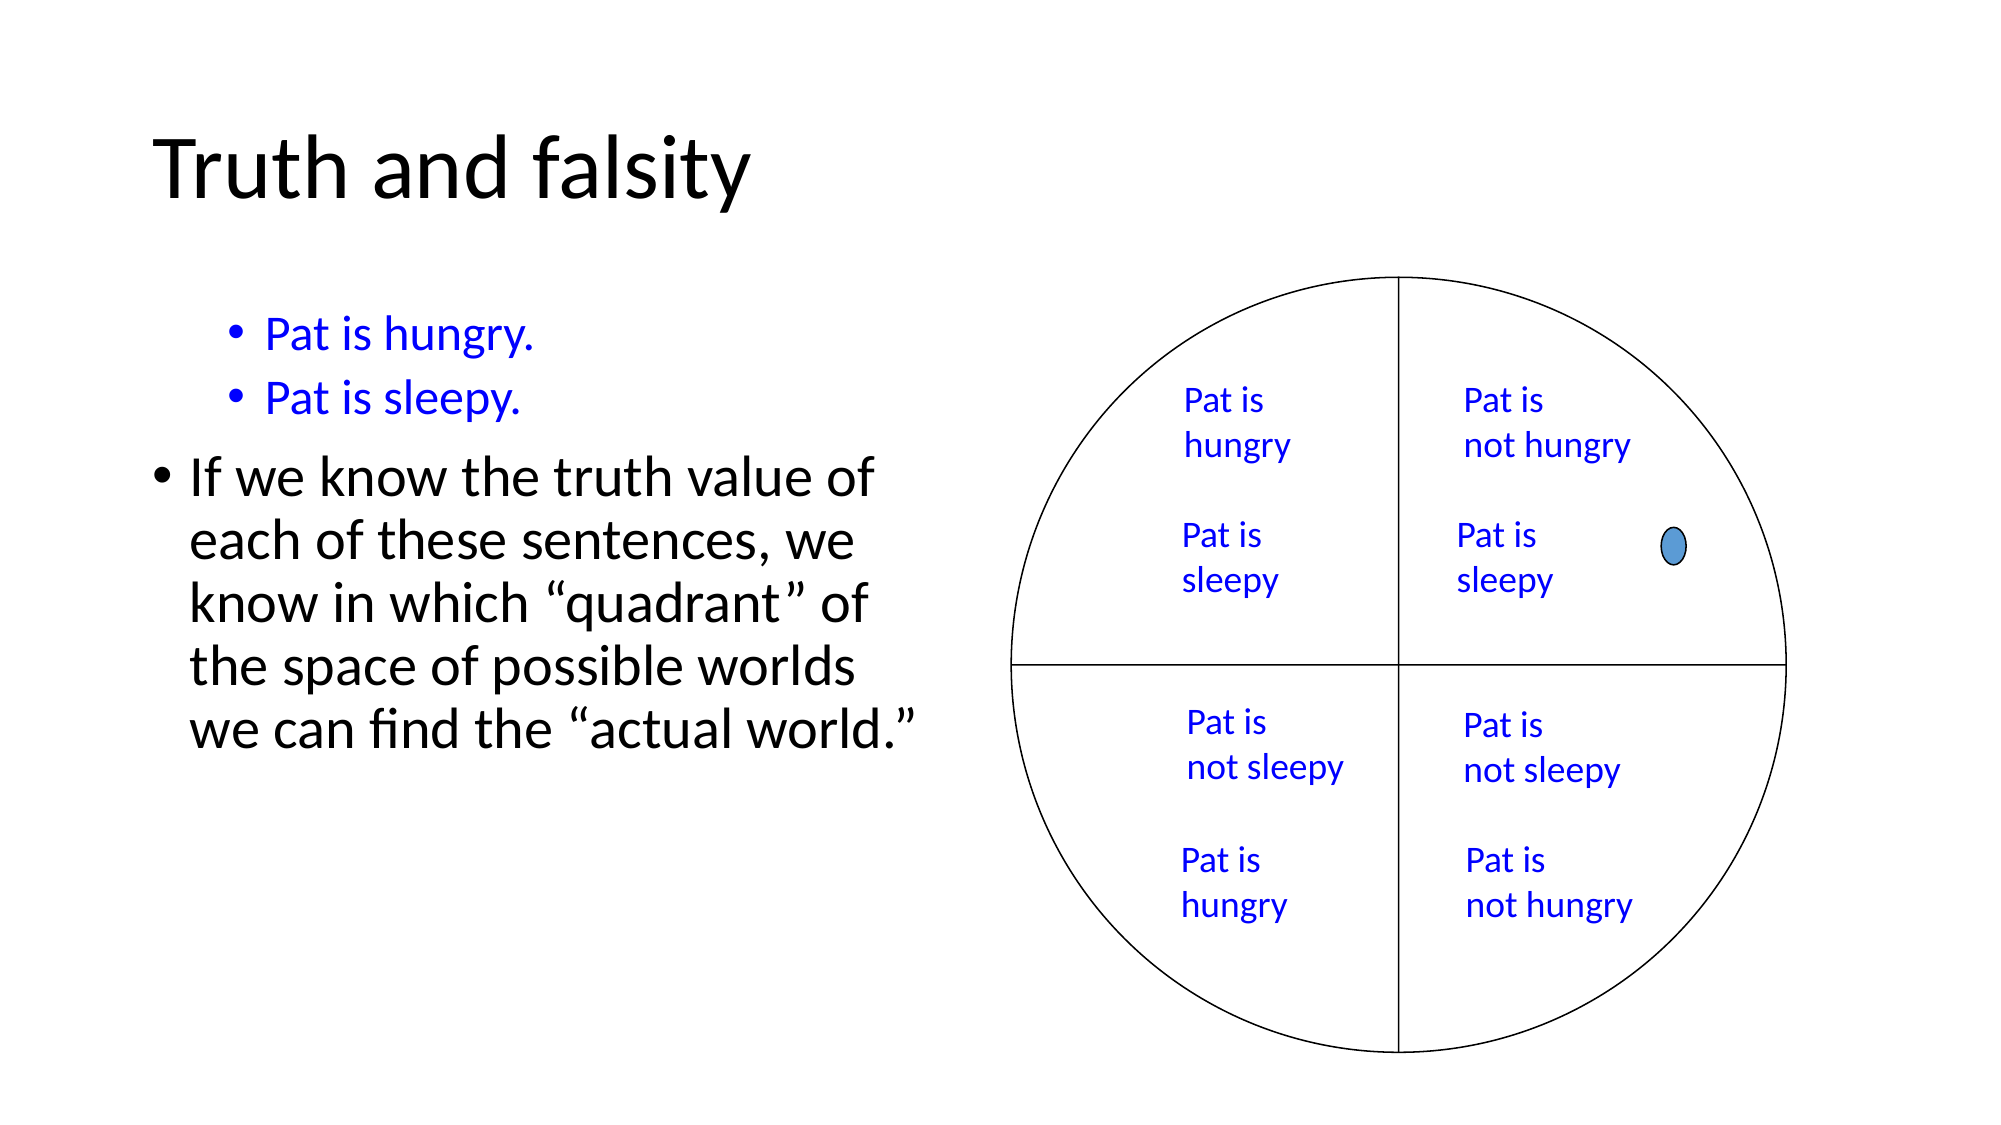

# Truth and falsity

Pat is hungry.
Pat is sleepy.
If we know the truth value of each of these sentences, we know in which “quadrant” of the space of possible worlds we can find the “actual world.”

Pat is
hungry
Pat is
not hungry
Pat is
sleepy
Pat is
sleepy

Pat is
not sleepy
Pat is
not sleepy
Pat is
hungry
Pat is
not hungry